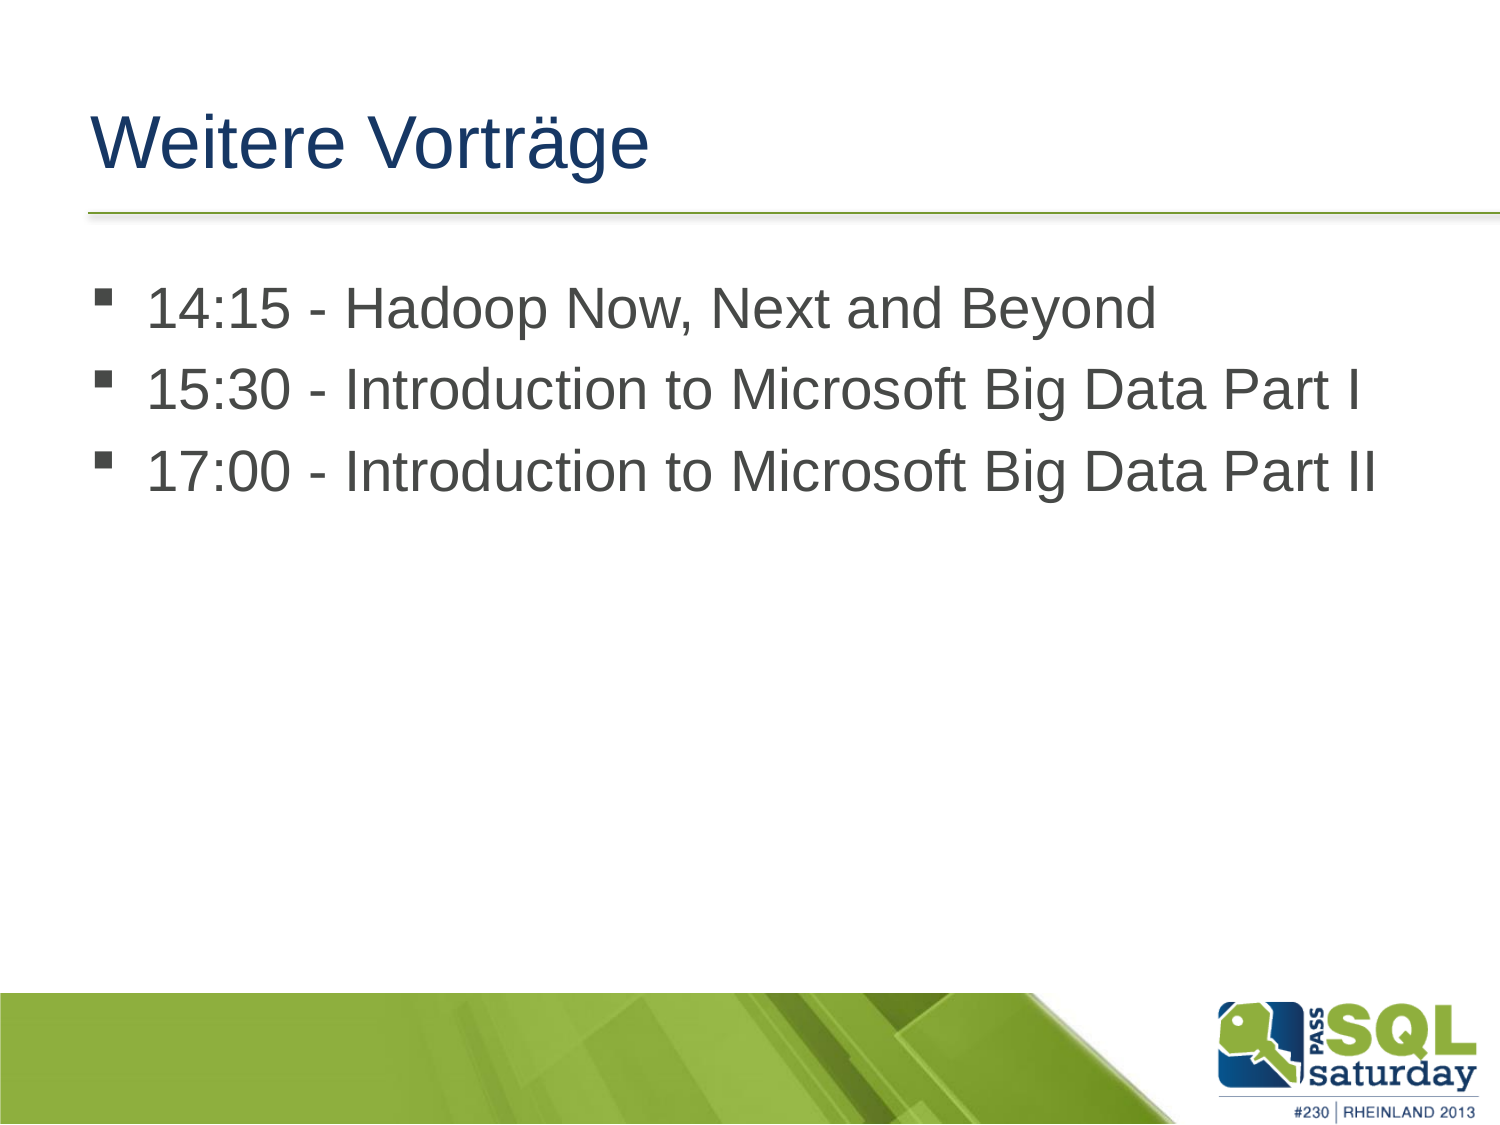

# Weitere Vorträge
14:15 - Hadoop Now, Next and Beyond
15:30 - Introduction to Microsoft Big Data Part I
17:00 - Introduction to Microsoft Big Data Part II